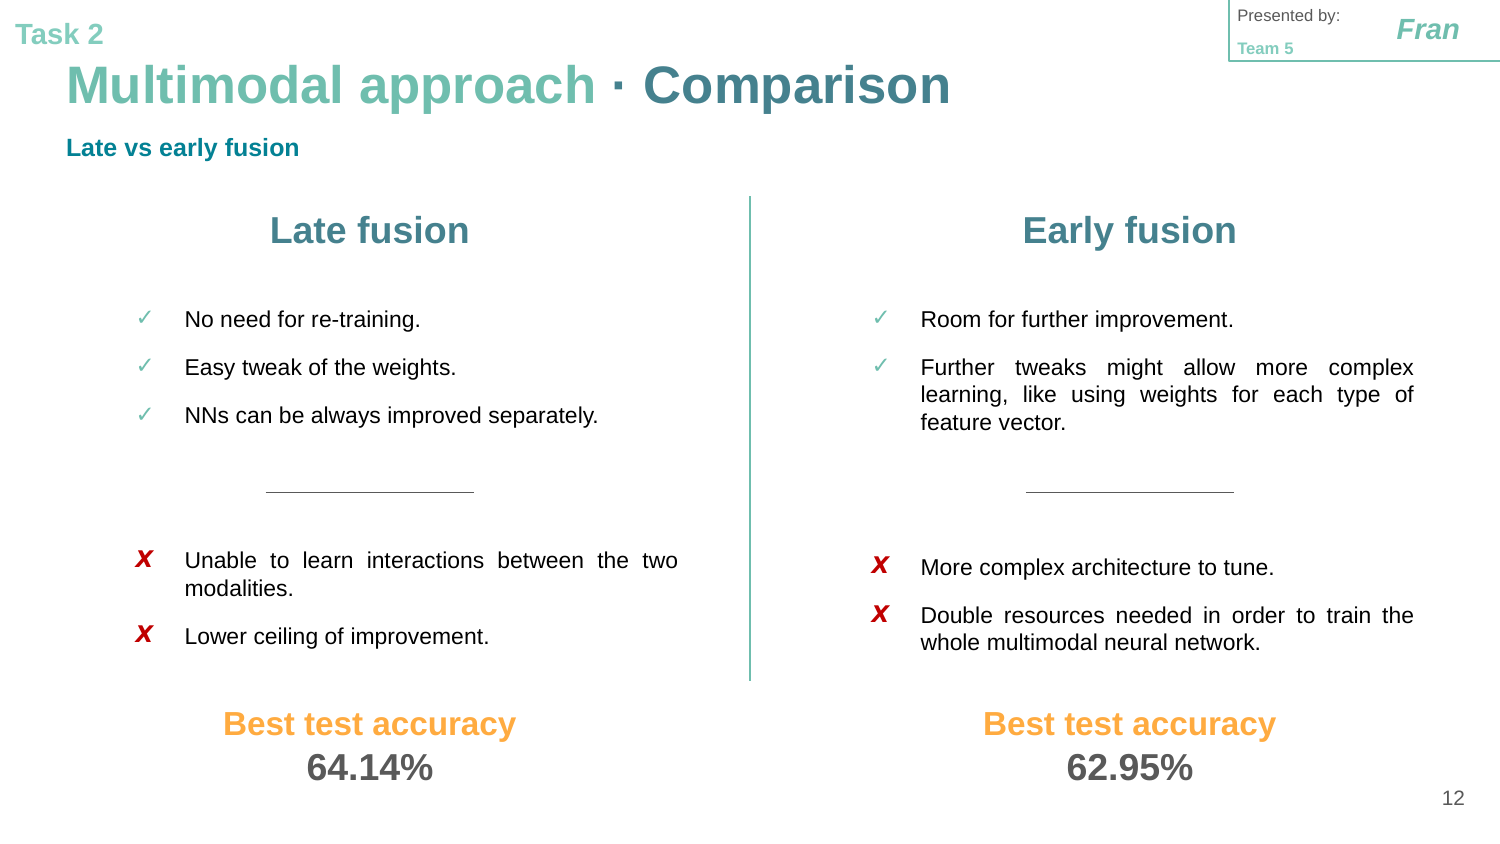

Task 2
Fran

Presented by:
Team 5
# Multimodal approach · Comparison
Late vs early fusion
Late fusion
Early fusion
No need for re-training.
Easy tweak of the weights.
NNs can be always improved separately.

Unable to learn interactions between the two modalities.
Lower ceiling of improvement.
Room for further improvement.
Further tweaks might allow more complex learning, like using weights for each type of feature vector.

More complex architecture to tune.
Double resources needed in order to train the whole multimodal neural network.
Best test accuracy
64.14%
Best test accuracy
62.95%
12